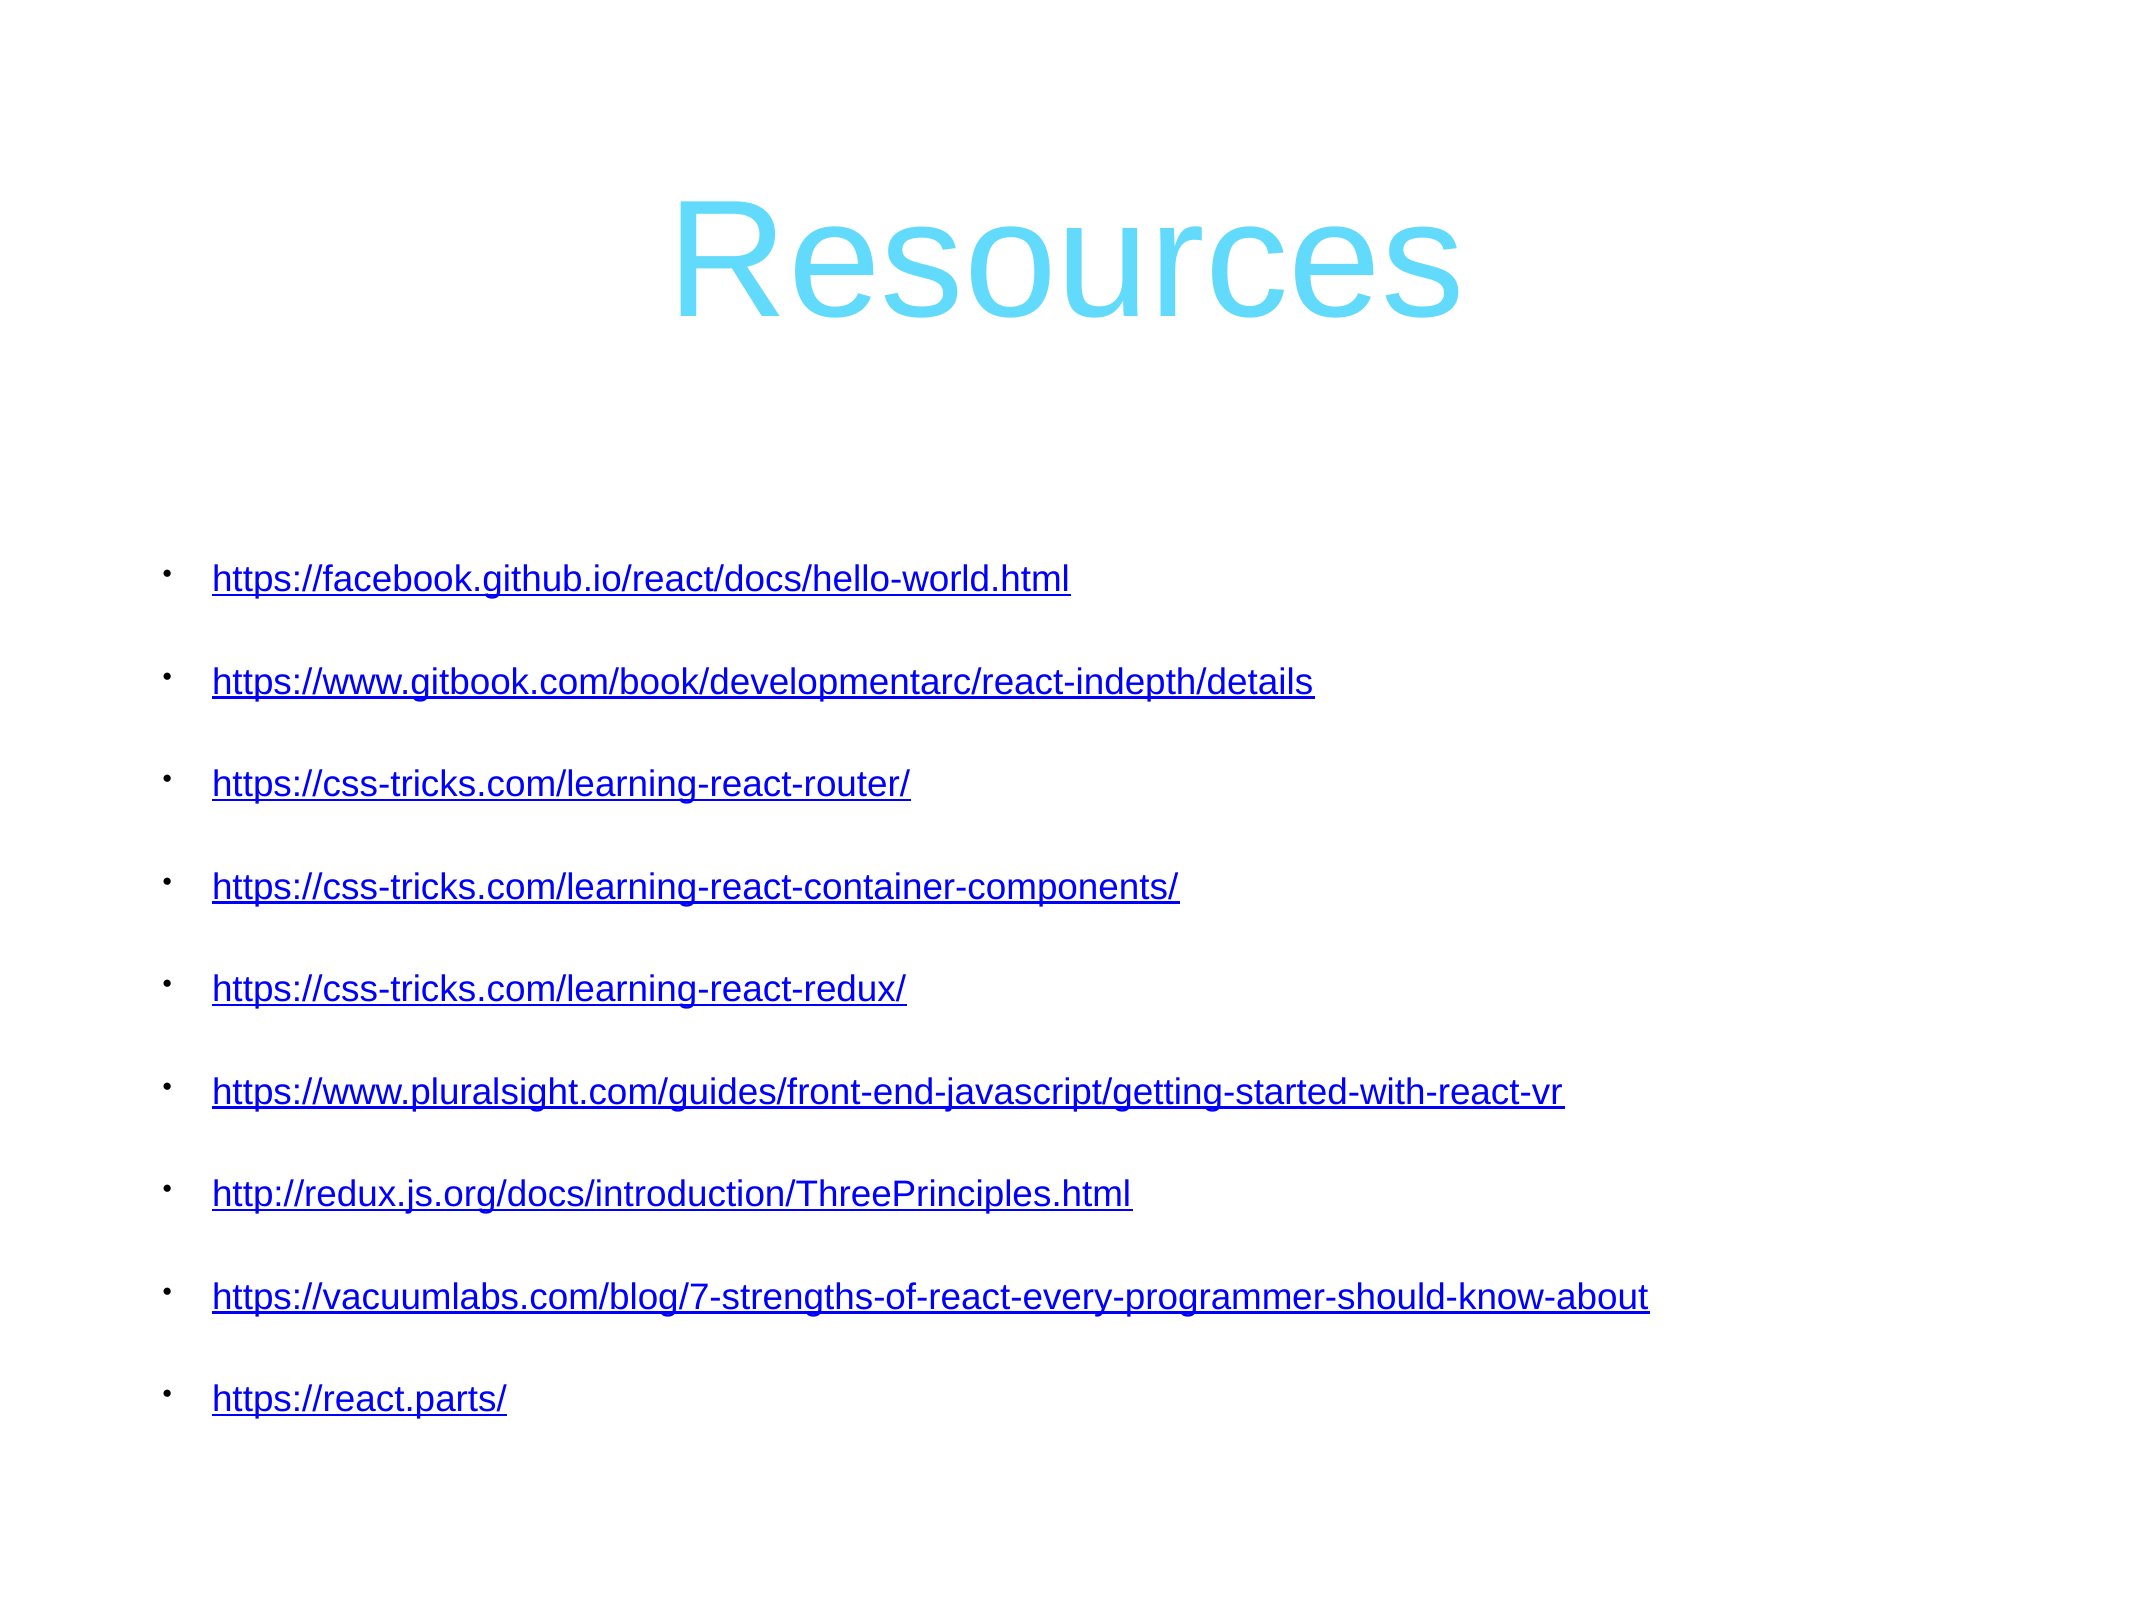

# Resources

https://facebook.github.io/react/docs/hello-world.html
https://www.gitbook.com/book/developmentarc/react-indepth/details
https://css-tricks.com/learning-react-router/
https://css-tricks.com/learning-react-container-components/
https://css-tricks.com/learning-react-redux/
https://www.pluralsight.com/guides/front-end-javascript/getting-started-with-react-vr
http://redux.js.org/docs/introduction/ThreePrinciples.html
https://vacuumlabs.com/blog/7-strengths-of-react-every-programmer-should-know-about
https://react.parts/